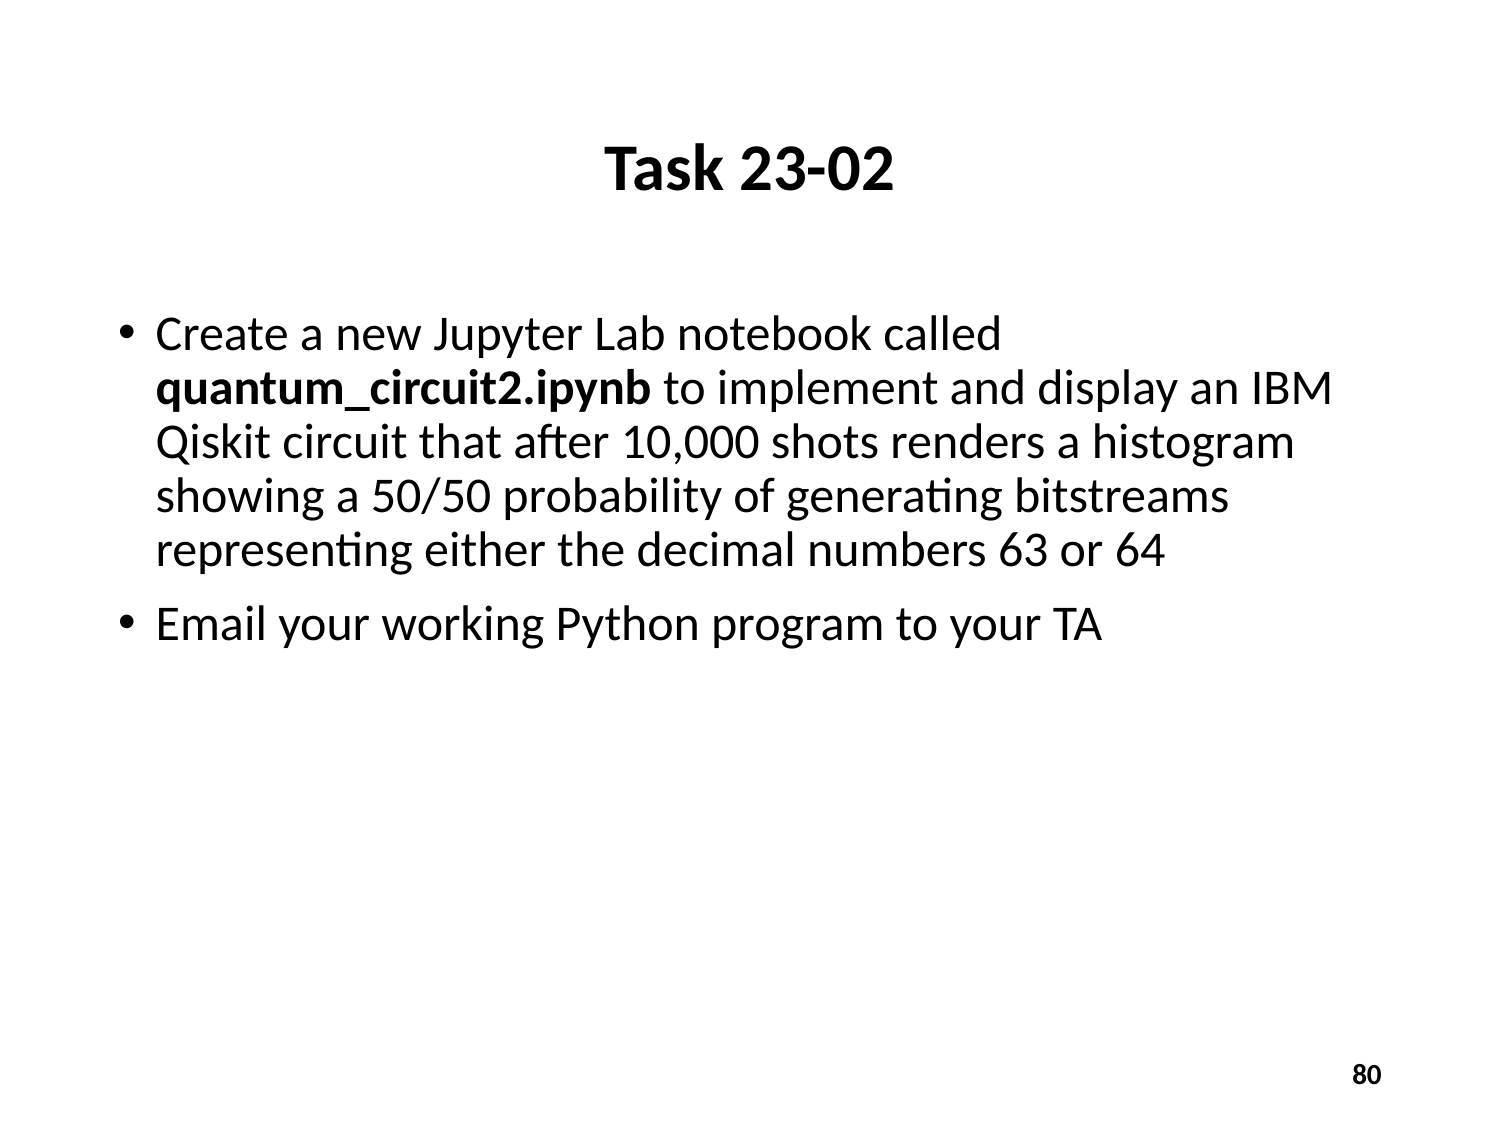

# Task 23-02
Create a new Jupyter Lab notebook called quantum_circuit2.ipynb to implement and display an IBM Qiskit circuit that after 10,000 shots renders a histogram showing a 50/50 probability of generating bitstreams representing either the decimal numbers 63 or 64
Email your working Python program to your TA
80